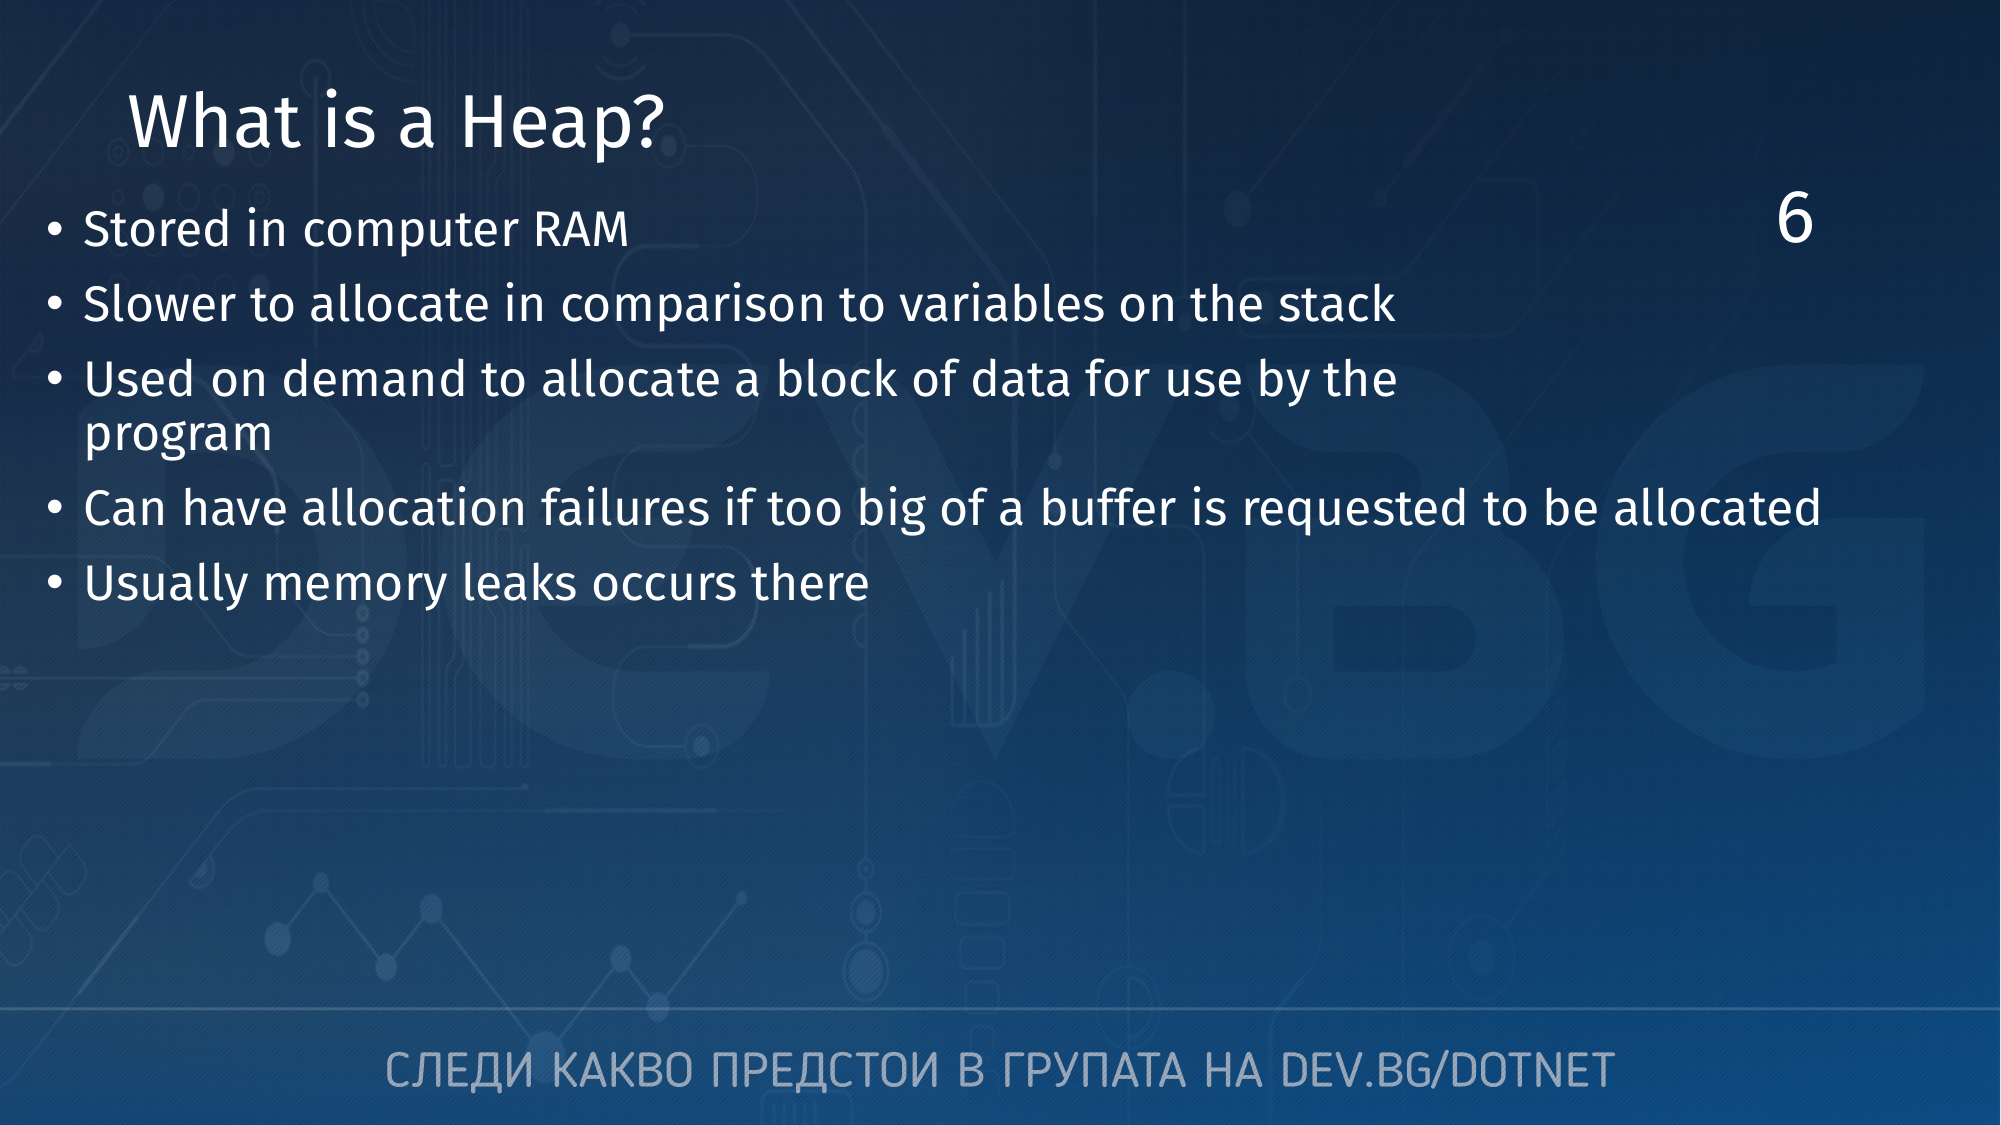

# What is a Heap?
6
Stored in computer RAM
Slower to allocate in comparison to variables on the stack
Used on demand to allocate a block of data for use by the
program
Can have allocation failures if too big of a buffer is requested to be allocated
Usually memory leaks occurs there